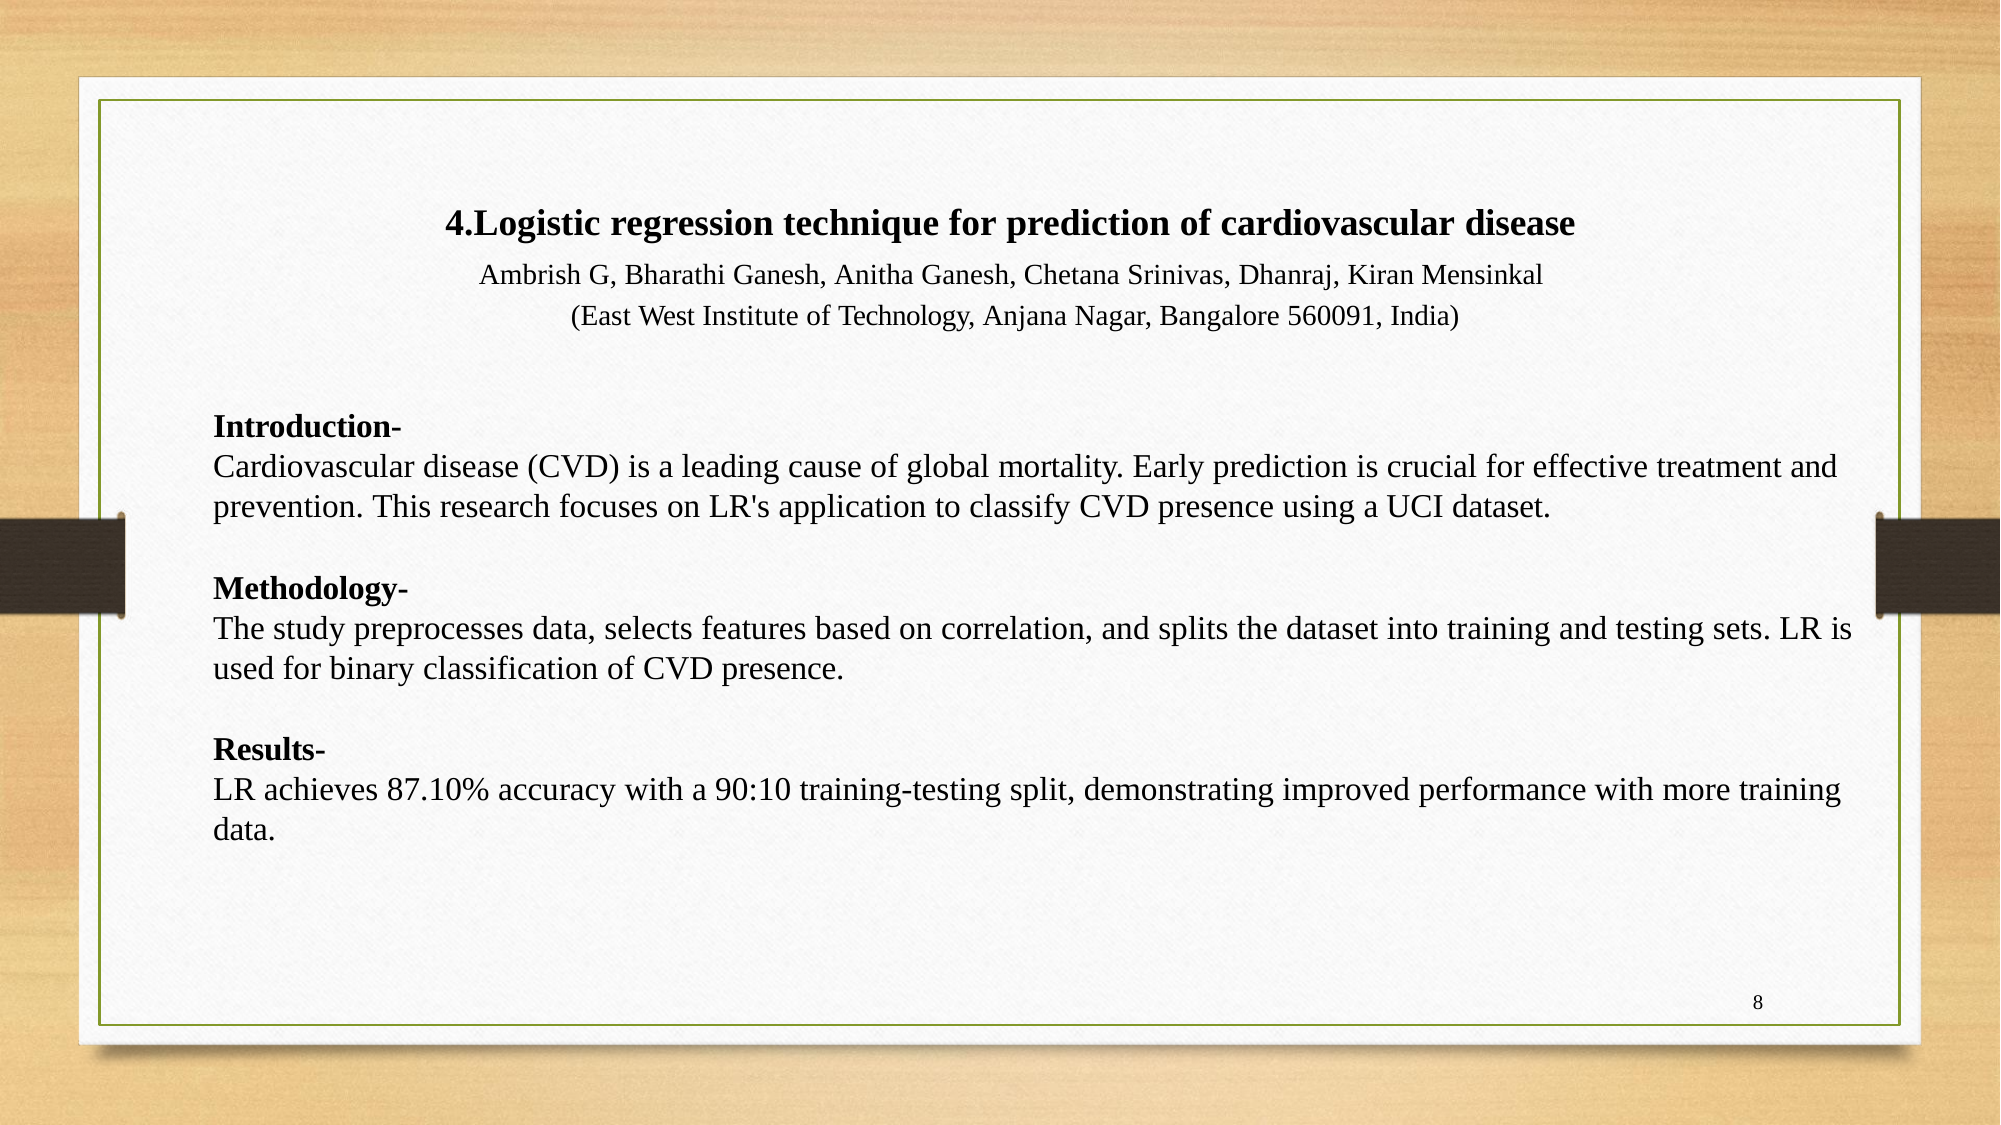

# 4.Logistic regression technique for prediction of cardiovascular disease
Ambrish G, Bharathi Ganesh, Anitha Ganesh, Chetana Srinivas, Dhanraj, Kiran Mensinkal
(East West Institute of Technology, Anjana Nagar, Bangalore 560091, India)

Introduction-
Cardiovascular disease (CVD) is a leading cause of global mortality. Early prediction is crucial for effective treatment and prevention. This research focuses on LR's application to classify CVD presence using a UCI dataset.

Methodology-
The study preprocesses data, selects features based on correlation, and splits the dataset into training and testing sets. LR is used for binary classification of CVD presence.

Results-
LR achieves 87.10% accuracy with a 90:10 training-testing split, demonstrating improved performance with more training data.
8